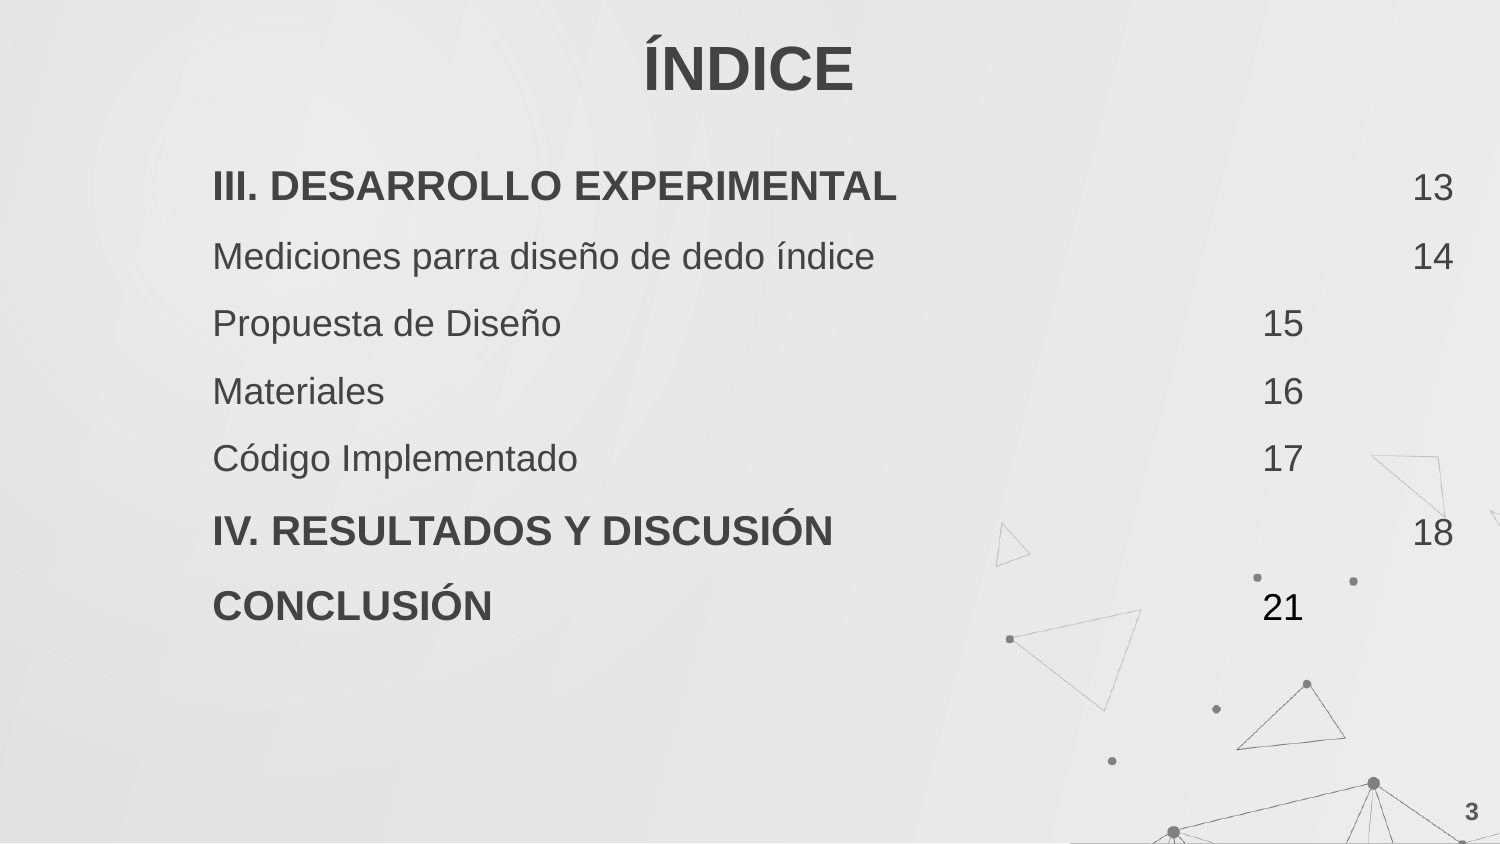

# ÍNDICE
III. DESARROLLO EXPERIMENTAL 				13
Mediciones parra diseño de dedo índice 				14
Propuesta de Diseño 					15
Materiales  						16
Código Implementado 					17
IV. RESULTADOS Y DISCUSIÓN 				18
CONCLUSIÓN 						21
3